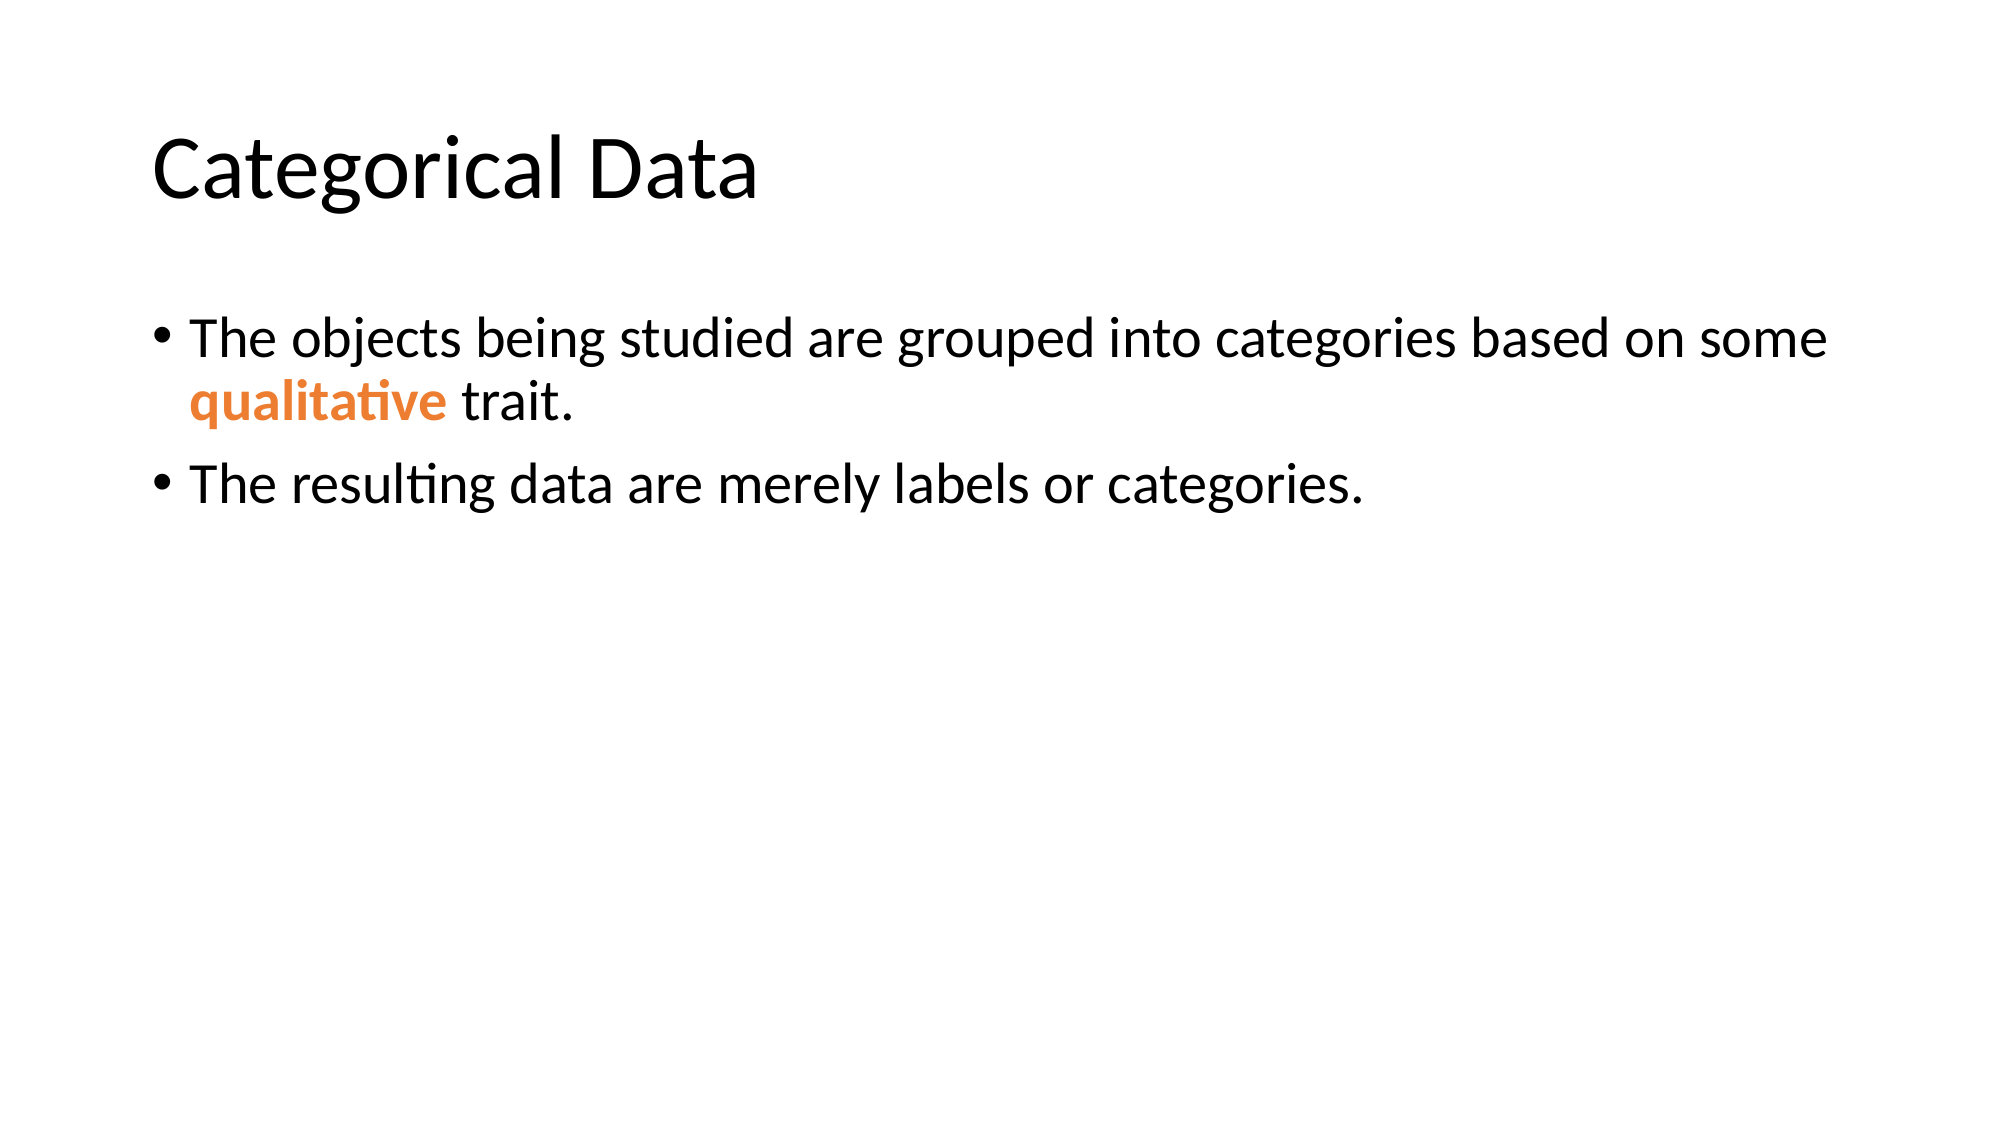

# Categorical Data
The objects being studied are grouped into categories based on some qualitative trait.
The resulting data are merely labels or categories.